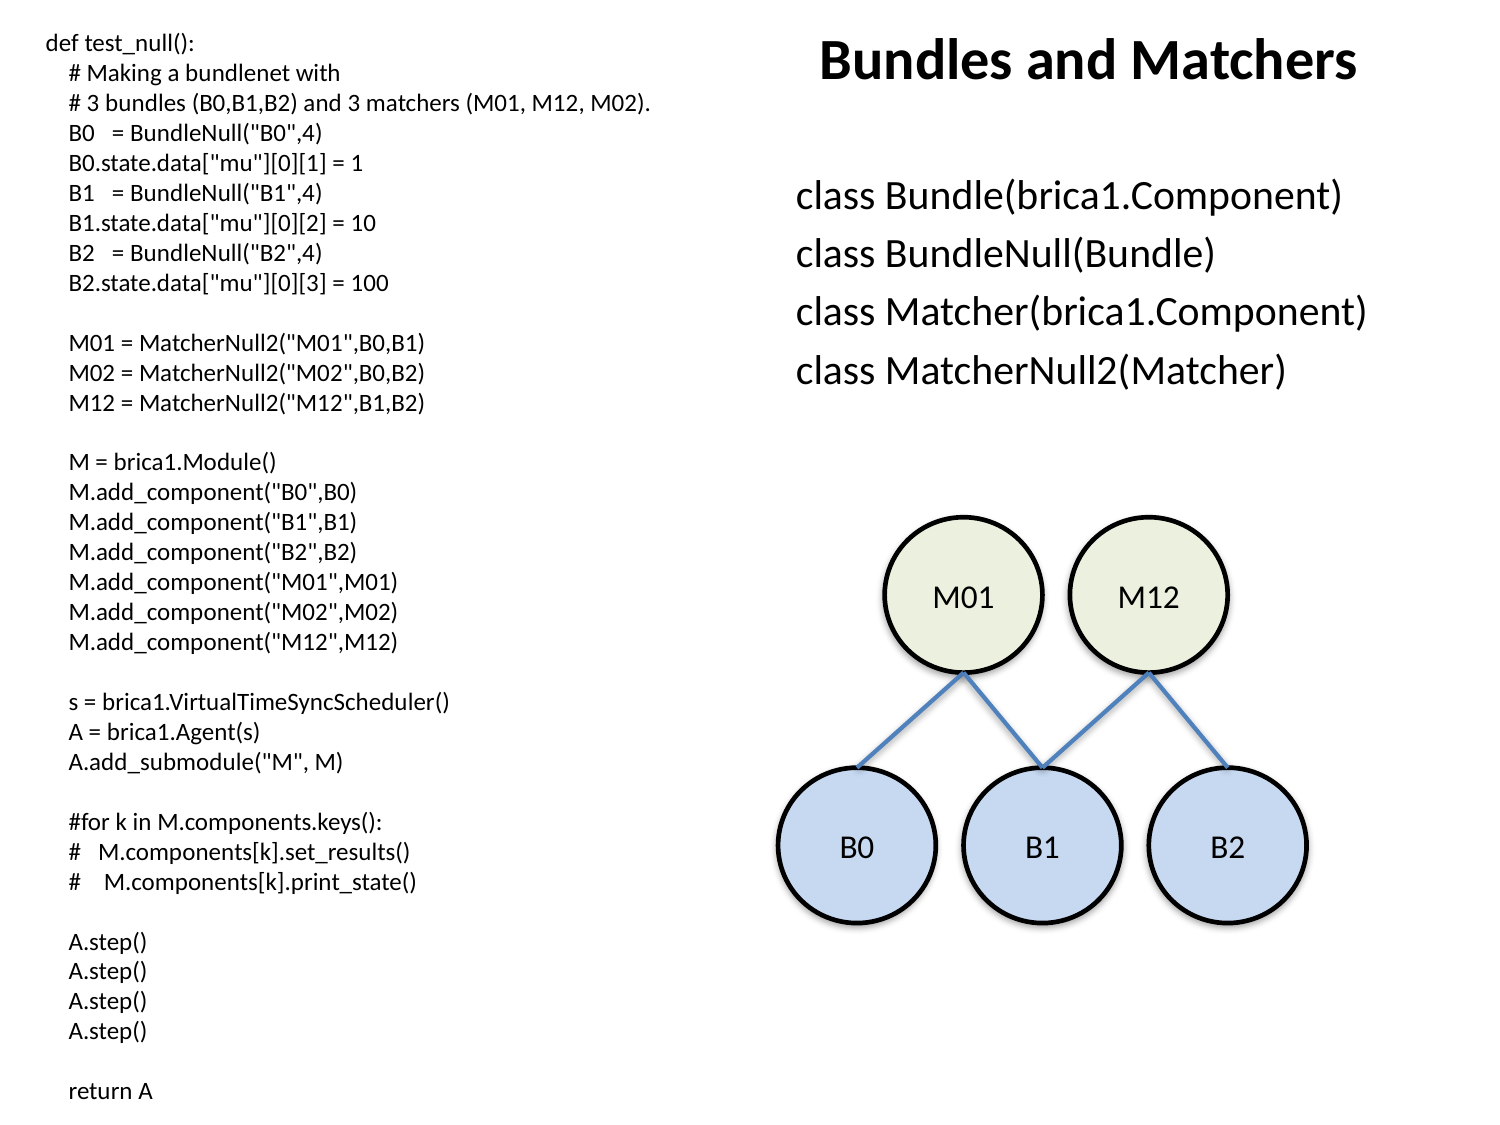

# Bundles and Matchers
def test_null():
    # Making a bundlenet with
    # 3 bundles (B0,B1,B2) and 3 matchers (M01, M12, M02).
    B0   = BundleNull("B0",4)
    B0.state.data["mu"][0][1] = 1
    B1   = BundleNull("B1",4)
    B1.state.data["mu"][0][2] = 10
    B2   = BundleNull("B2",4)
    B2.state.data["mu"][0][3] = 100

    M01 = MatcherNull2("M01",B0,B1)
    M02 = MatcherNull2("M02",B0,B2)
    M12 = MatcherNull2("M12",B1,B2)

    M = brica1.Module()
    M.add_component("B0",B0)
    M.add_component("B1",B1)
    M.add_component("B2",B2)
    M.add_component("M01",M01)
    M.add_component("M02",M02)
    M.add_component("M12",M12)

    s = brica1.VirtualTimeSyncScheduler()
    A = brica1.Agent(s)
    A.add_submodule("M", M)

    #for k in M.components.keys():
    #   M.components[k].set_results()
    #    M.components[k].print_state()

    A.step()
    A.step()
    A.step()
    A.step()

    return A

class Bundle(brica1.Component)
class BundleNull(Bundle)
class Matcher(brica1.Component)
class MatcherNull2(Matcher)

M01
M12
B0
B1
B2